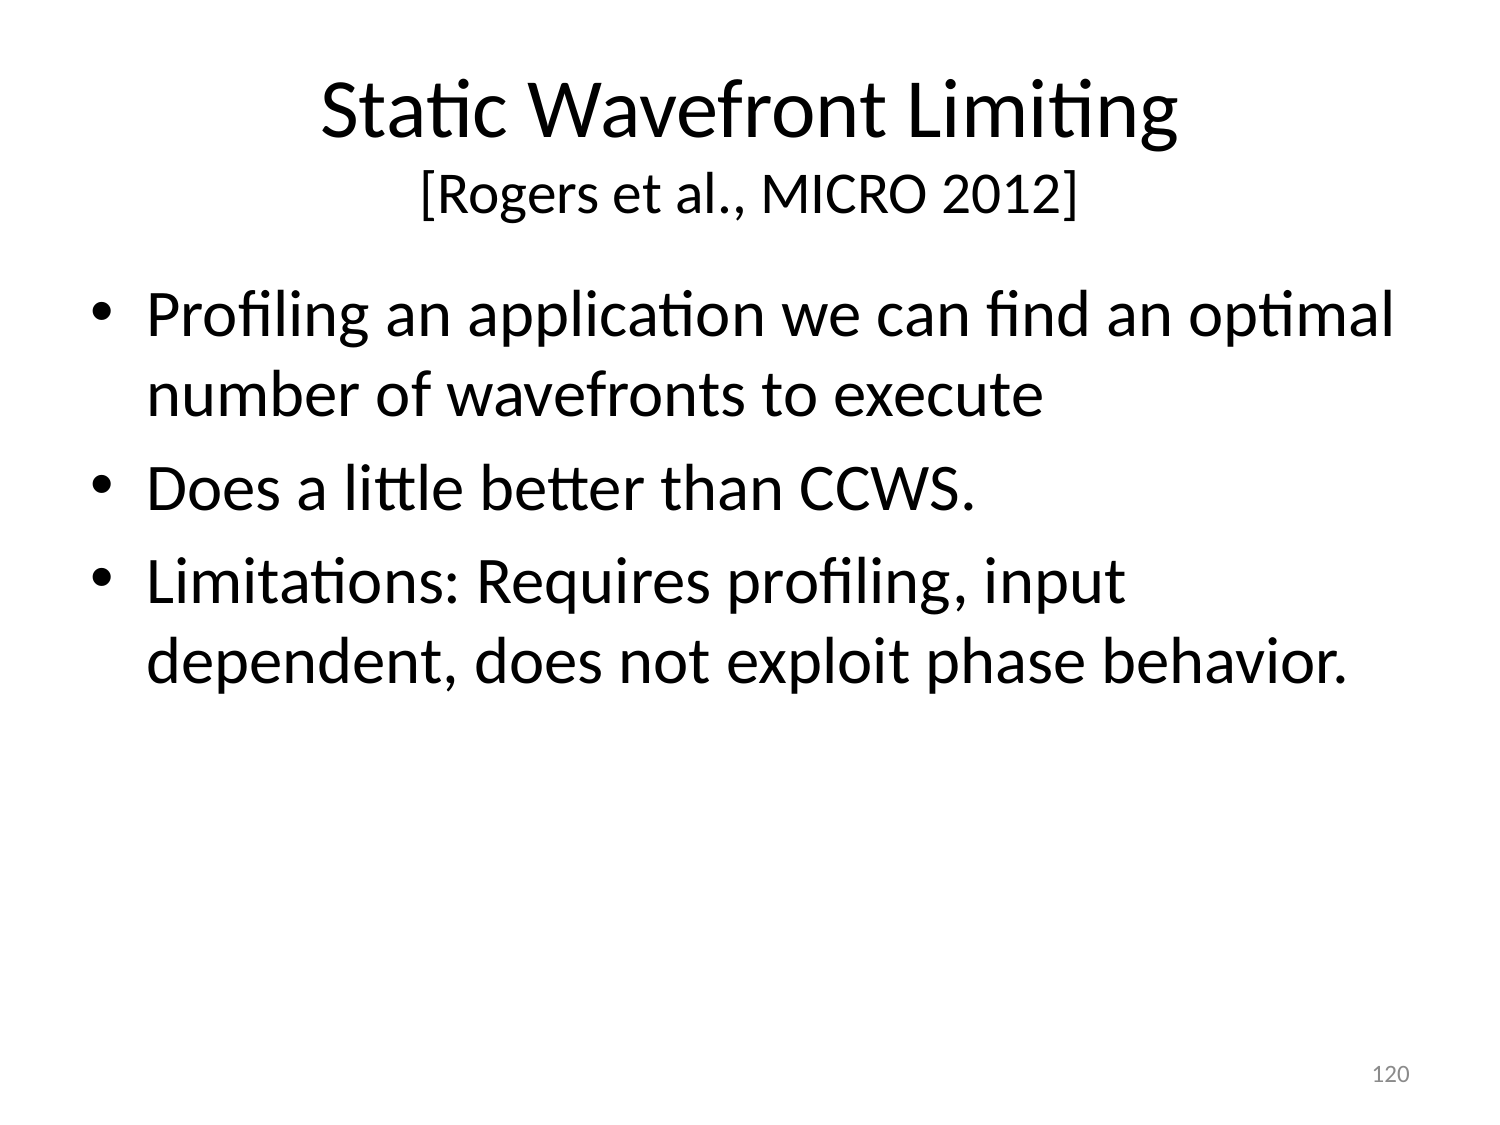

# Static Wavefront Limiting [Rogers et al., MICRO 2012]
Profiling an application we can find an optimal number of wavefronts to execute
Does a little better than CCWS.
Limitations: Requires profiling, input dependent, does not exploit phase behavior.

120